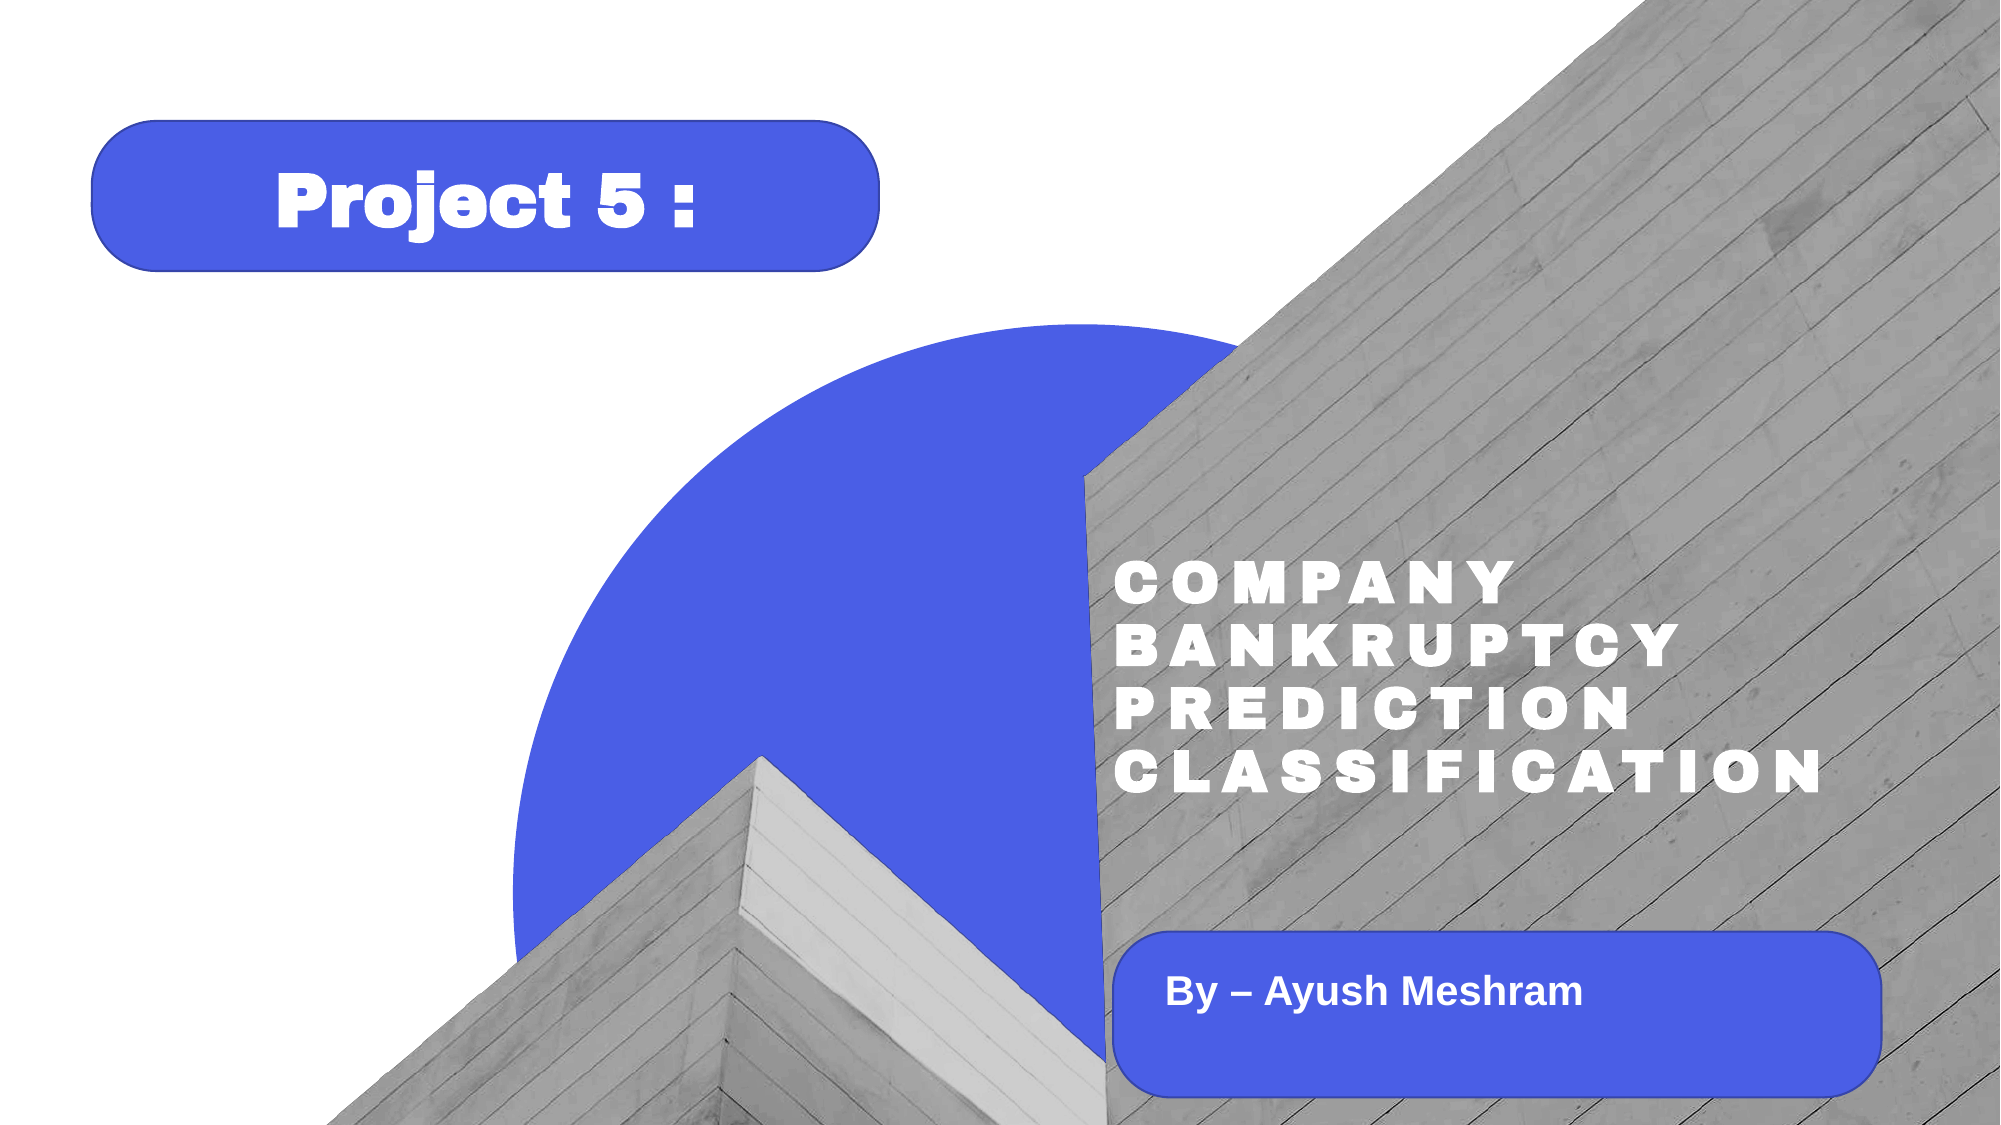

Project 5 :

# Company Bankruptcy Prediction Classification

By – Ayush Meshram